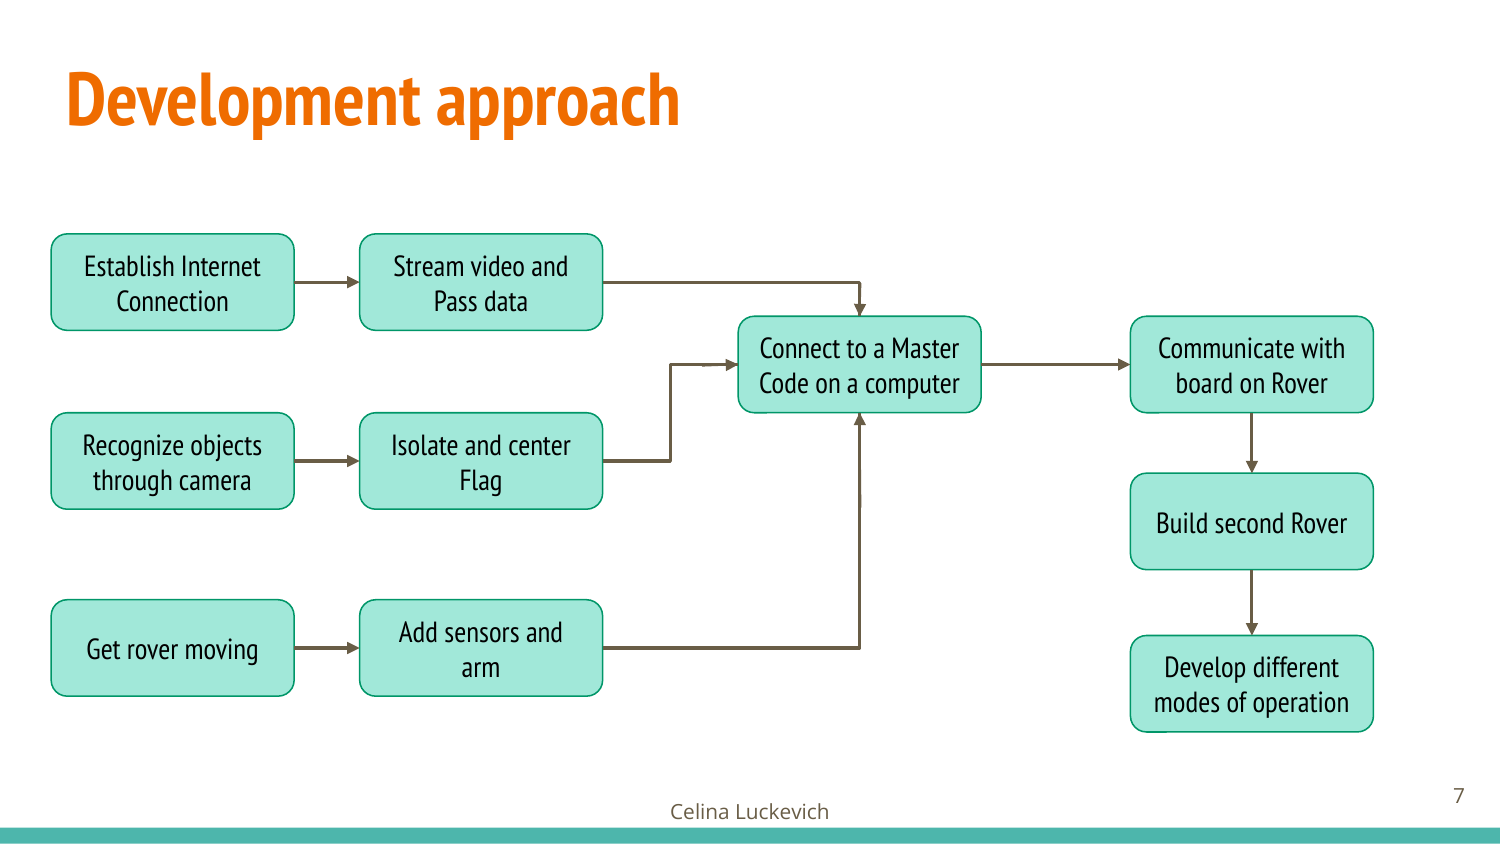

# Development approach
Establish Internet Connection
Stream video and Pass data
Connect to a Master Code on a computer
Communicate with board on Rover
Recognize objects through camera
Isolate and center Flag
Build second Rover
Get rover moving
Add sensors and arm
Develop different modes of operation
7
Celina Luckevich